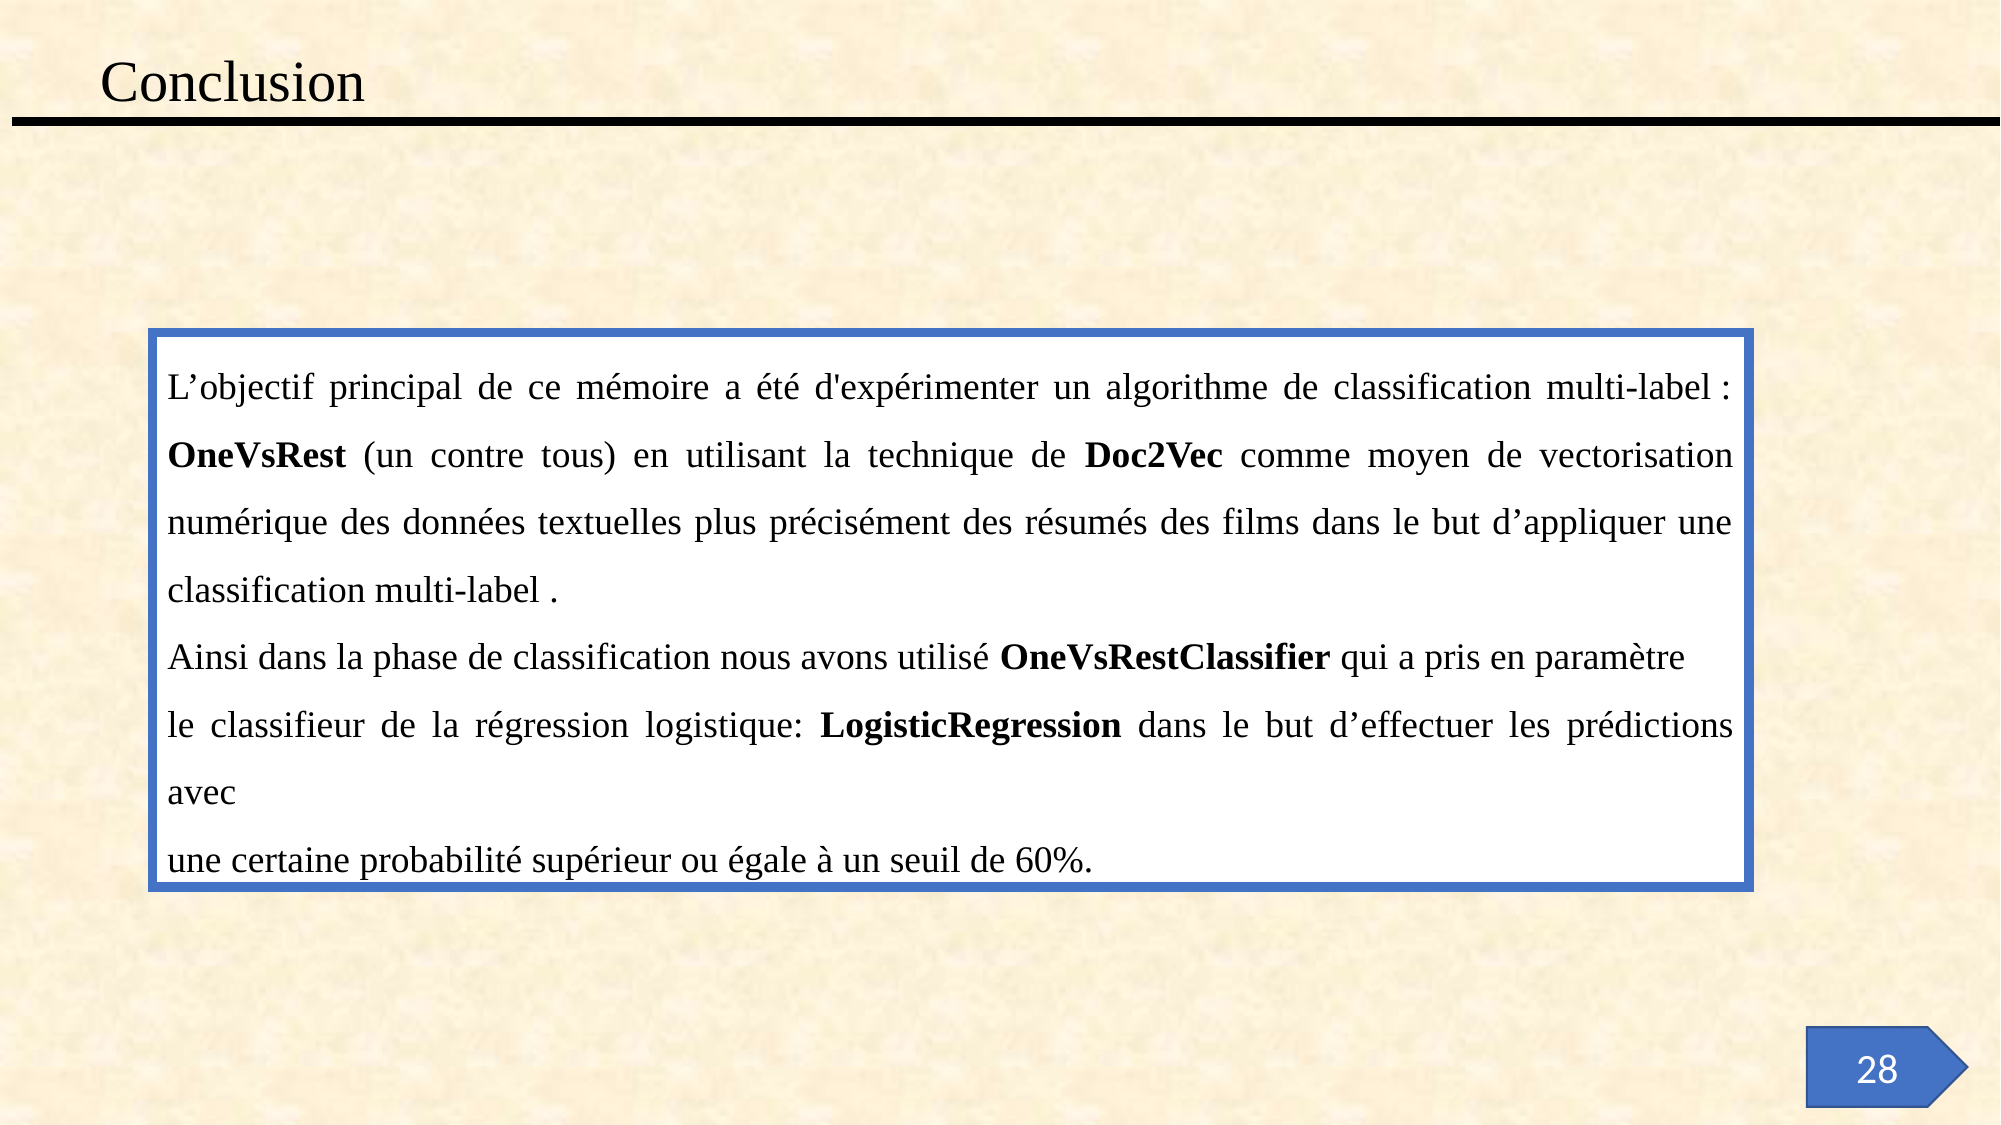

Conclusion
L’objectif principal de ce mémoire a été d'expérimenter un algorithme de classification multi-label : OneVsRest (un contre tous) en utilisant la technique de Doc2Vec comme moyen de vectorisation numérique des données textuelles plus précisément des résumés des films dans le but d’appliquer une classification multi-label .
Ainsi dans la phase de classification nous avons utilisé OneVsRestClassifier qui a pris en paramètre
le classifieur de la régression logistique: LogisticRegression dans le but d’effectuer les prédictions avec
une certaine probabilité supérieur ou égale à un seuil de 60%.
28